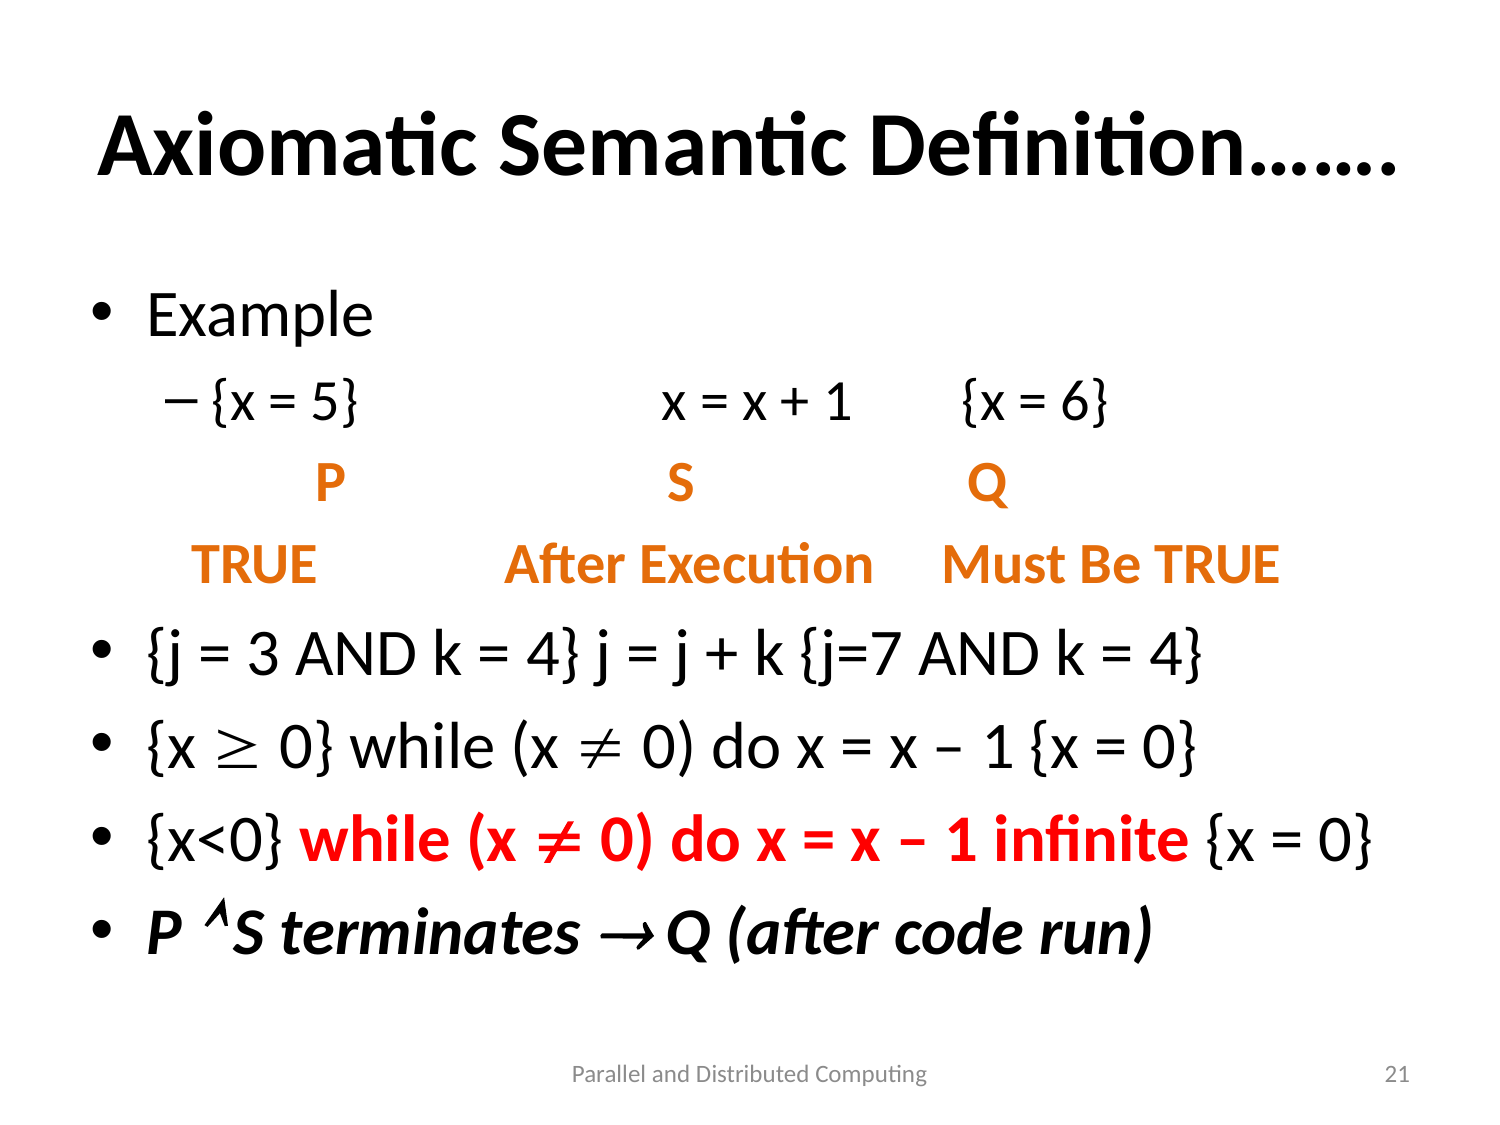

# Axiomatic Semantic Definition…….
Example
{x = 5} 		x = x + 1 	{x = 6}
	P		    S		    Q
  TRUE	   After Execution	  Must Be TRUE
{j = 3 AND k = 4} j = j + k {j=7 AND k = 4}
{x ≥ 0} while (x ≠ 0) do x = x – 1 {x = 0}
{x<0} while (x ≠ 0) do x = x – 1 infinite {x = 0}
P ∧ S terminates → Q (after code run)
Parallel and Distributed Computing
21